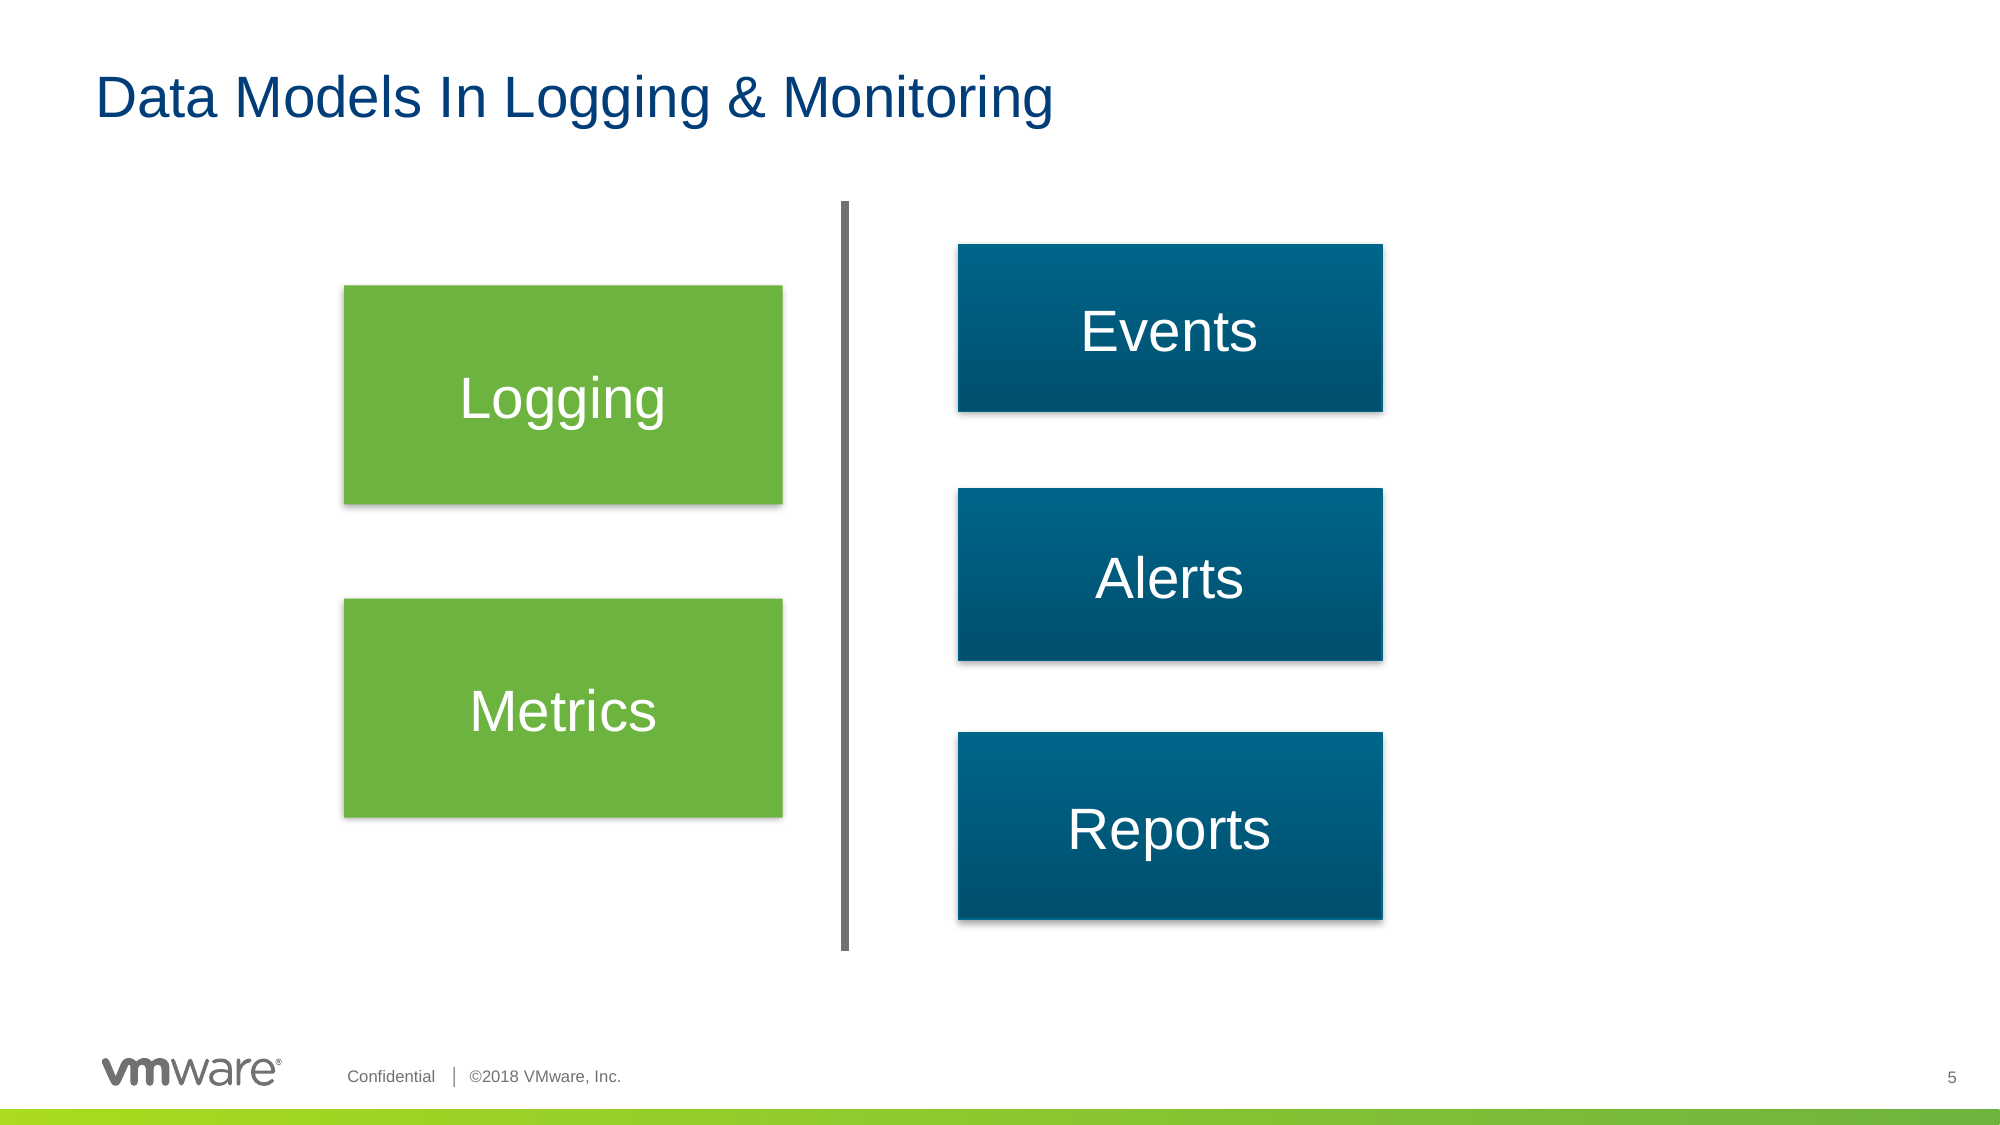

# Data Models In Logging & Monitoring
Events
Logging
Alerts
Metrics
Reports